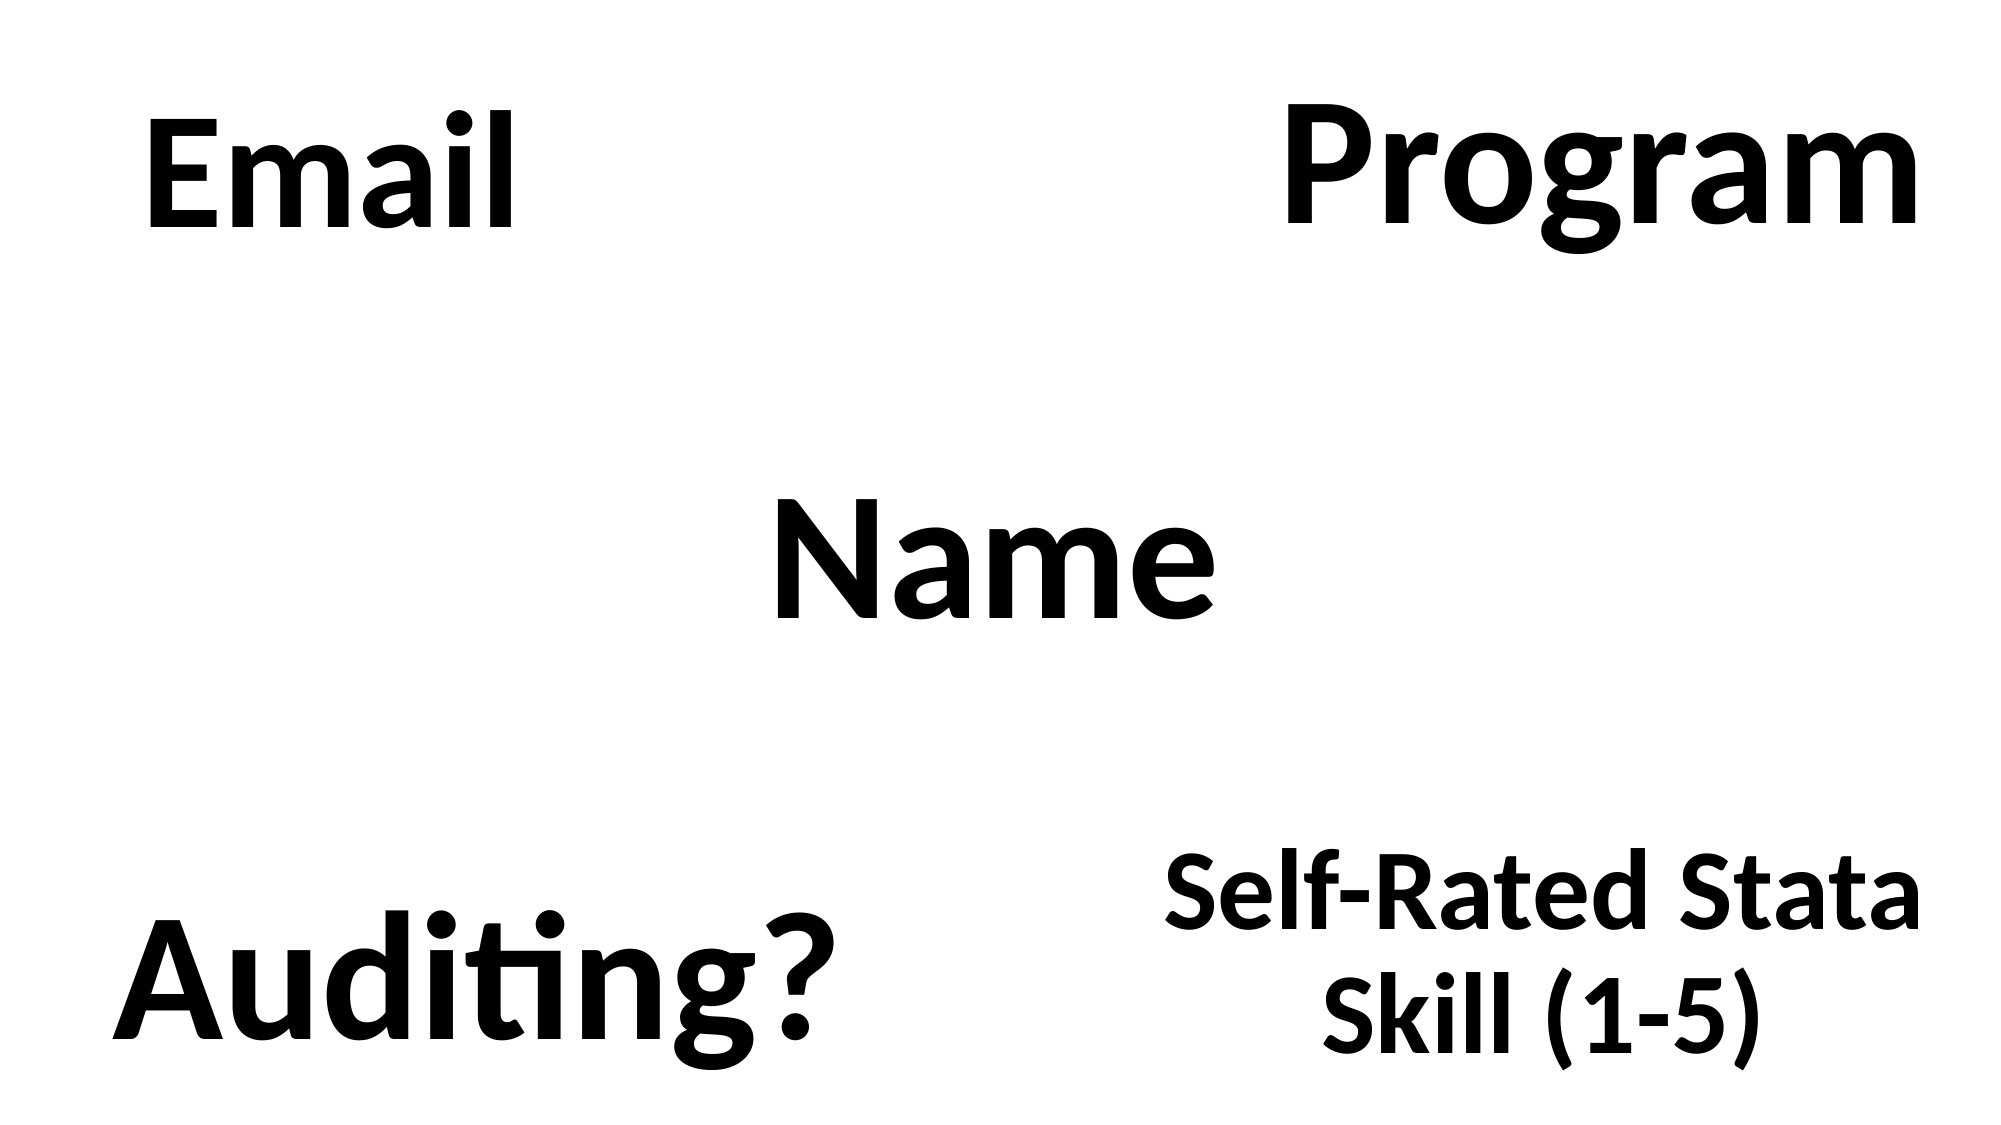

Program
Email
# Name
Auditing?
Self-Rated Stata Skill (1-5)